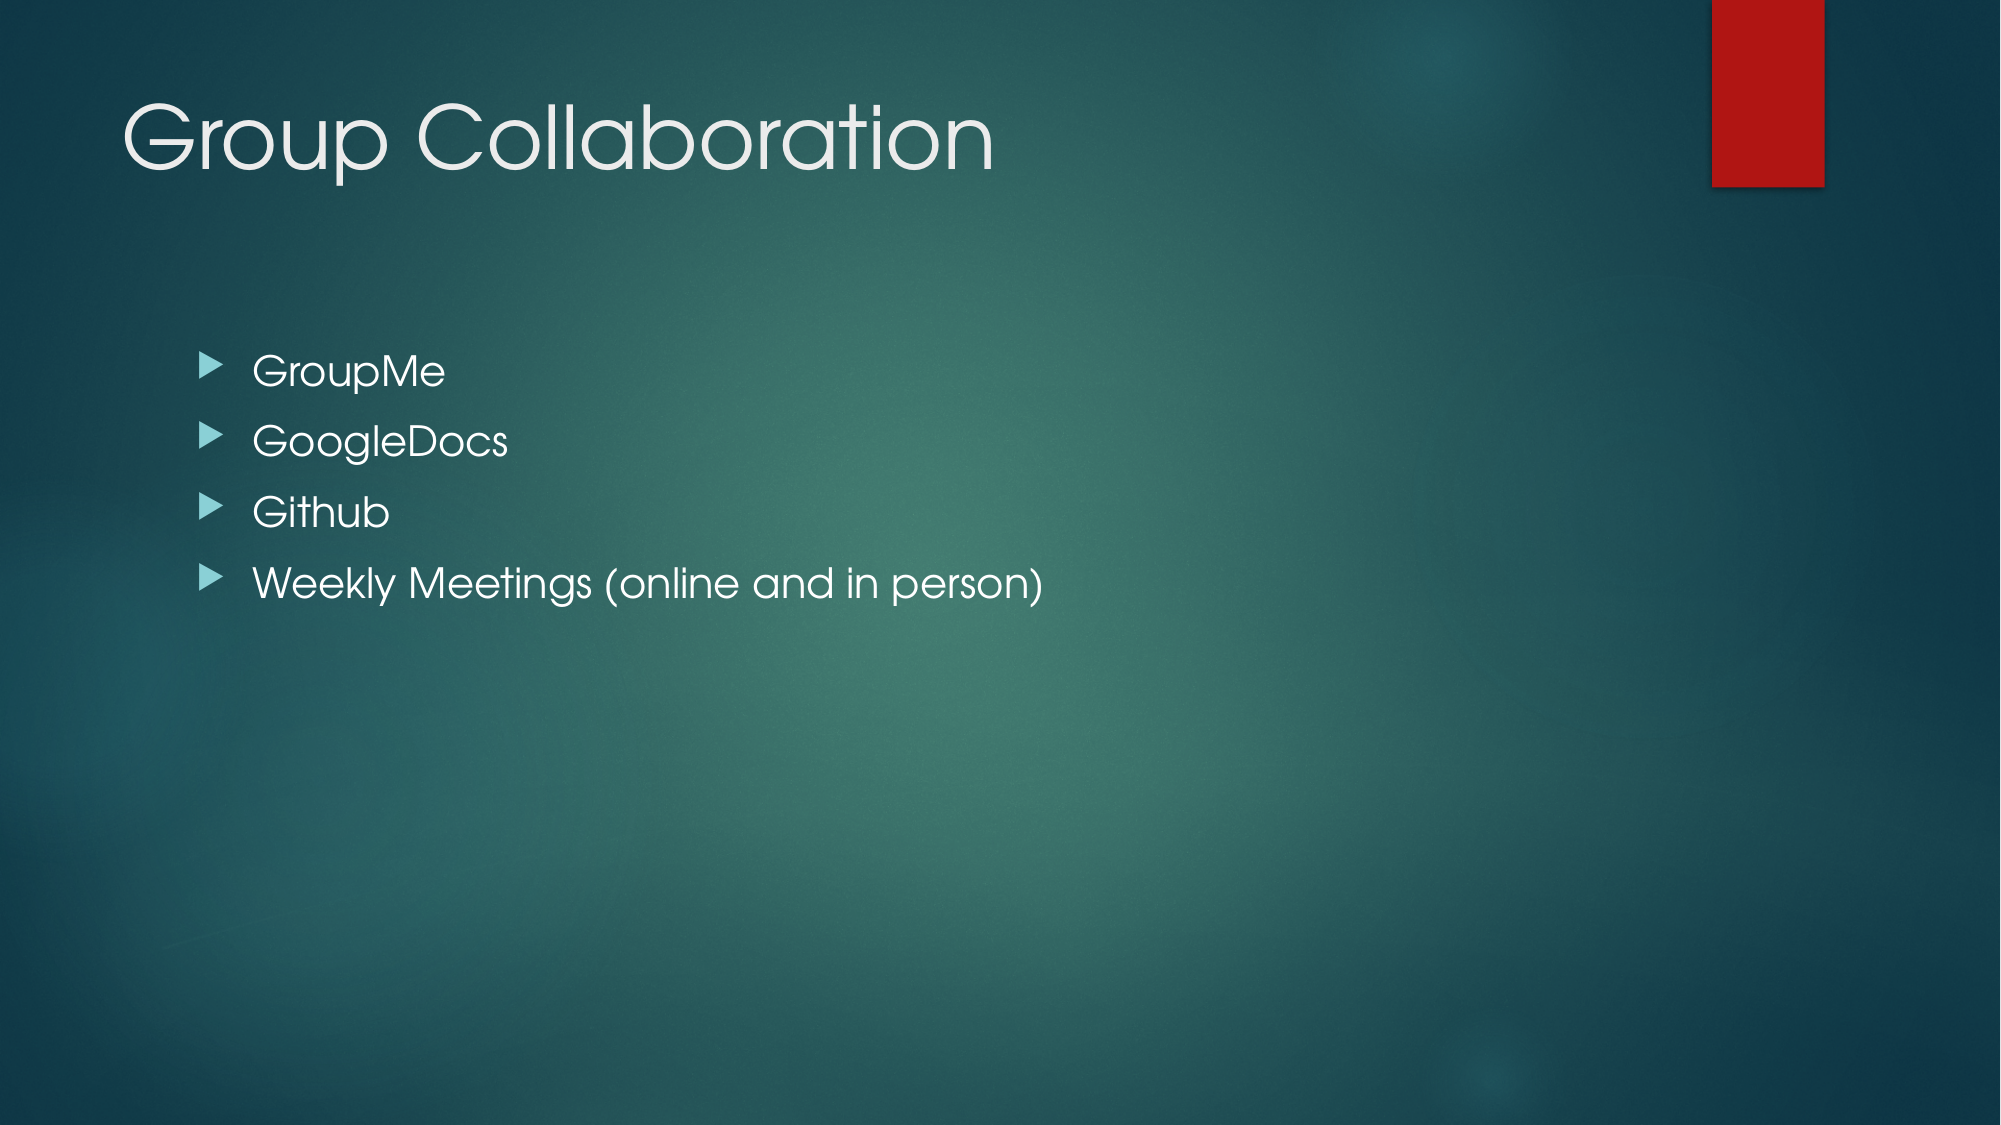

# Group Collaboration
GroupMe
GoogleDocs
Github
Weekly Meetings (online and in person)